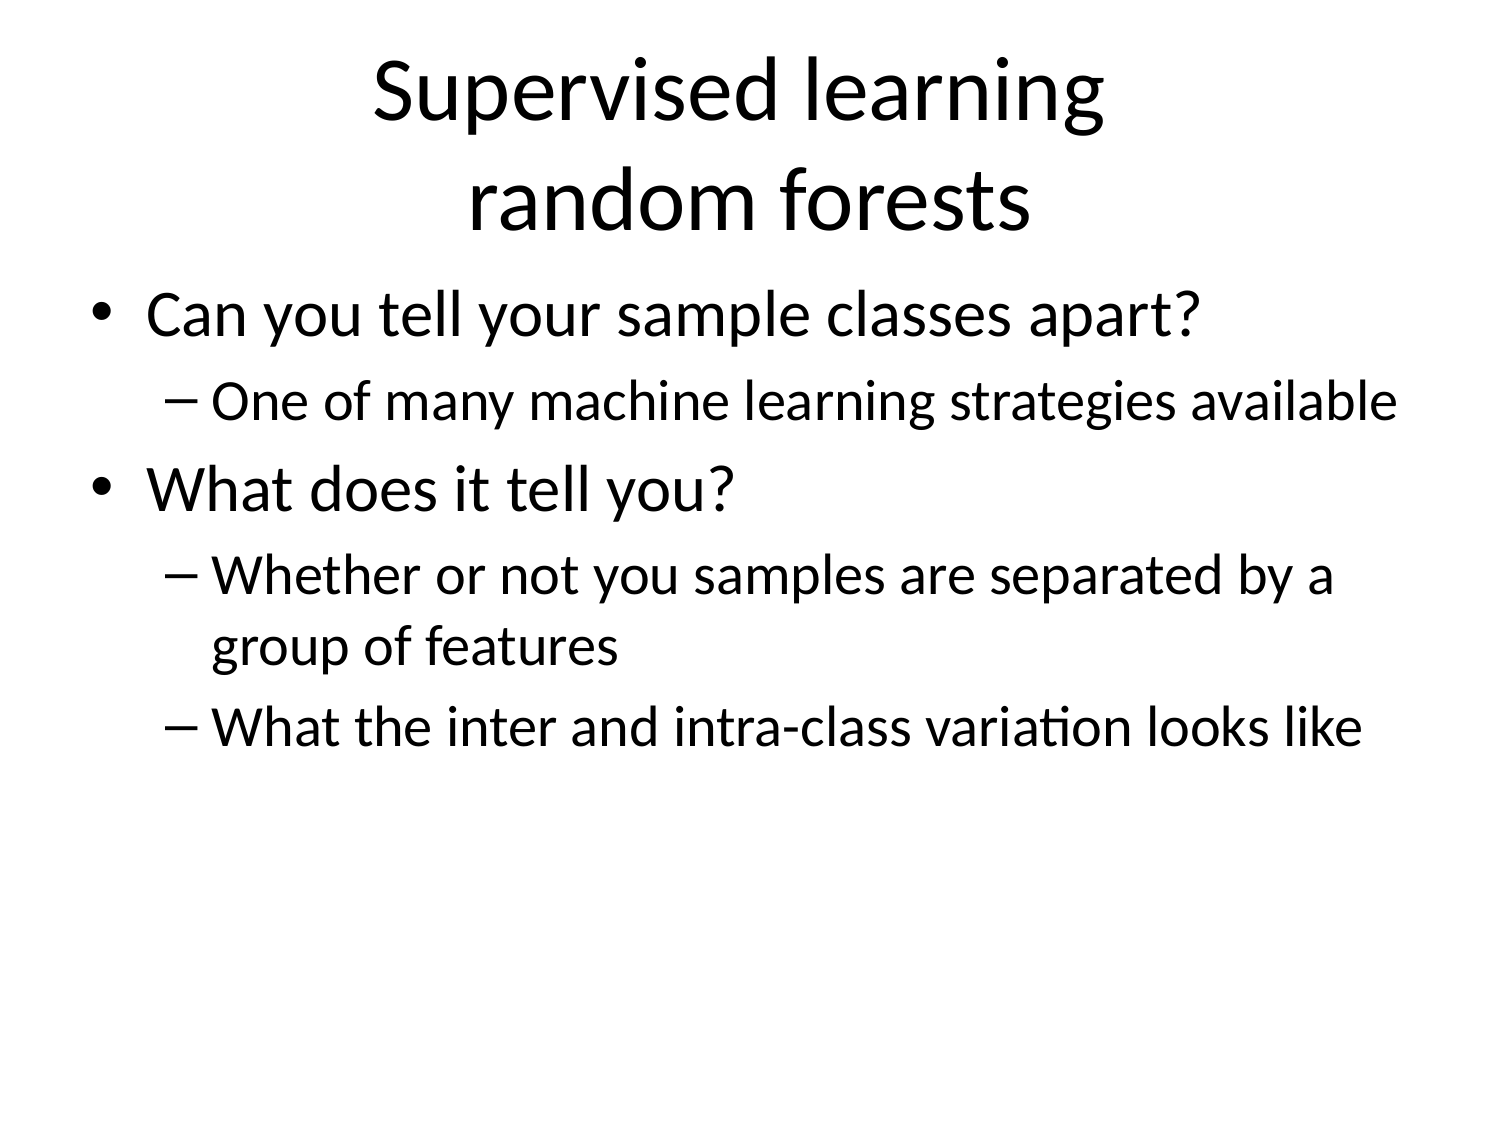

# Supervised learning random forests
Can you tell your sample classes apart?
One of many machine learning strategies available
What does it tell you?
Whether or not you samples are separated by a group of features
What the inter and intra-class variation looks like